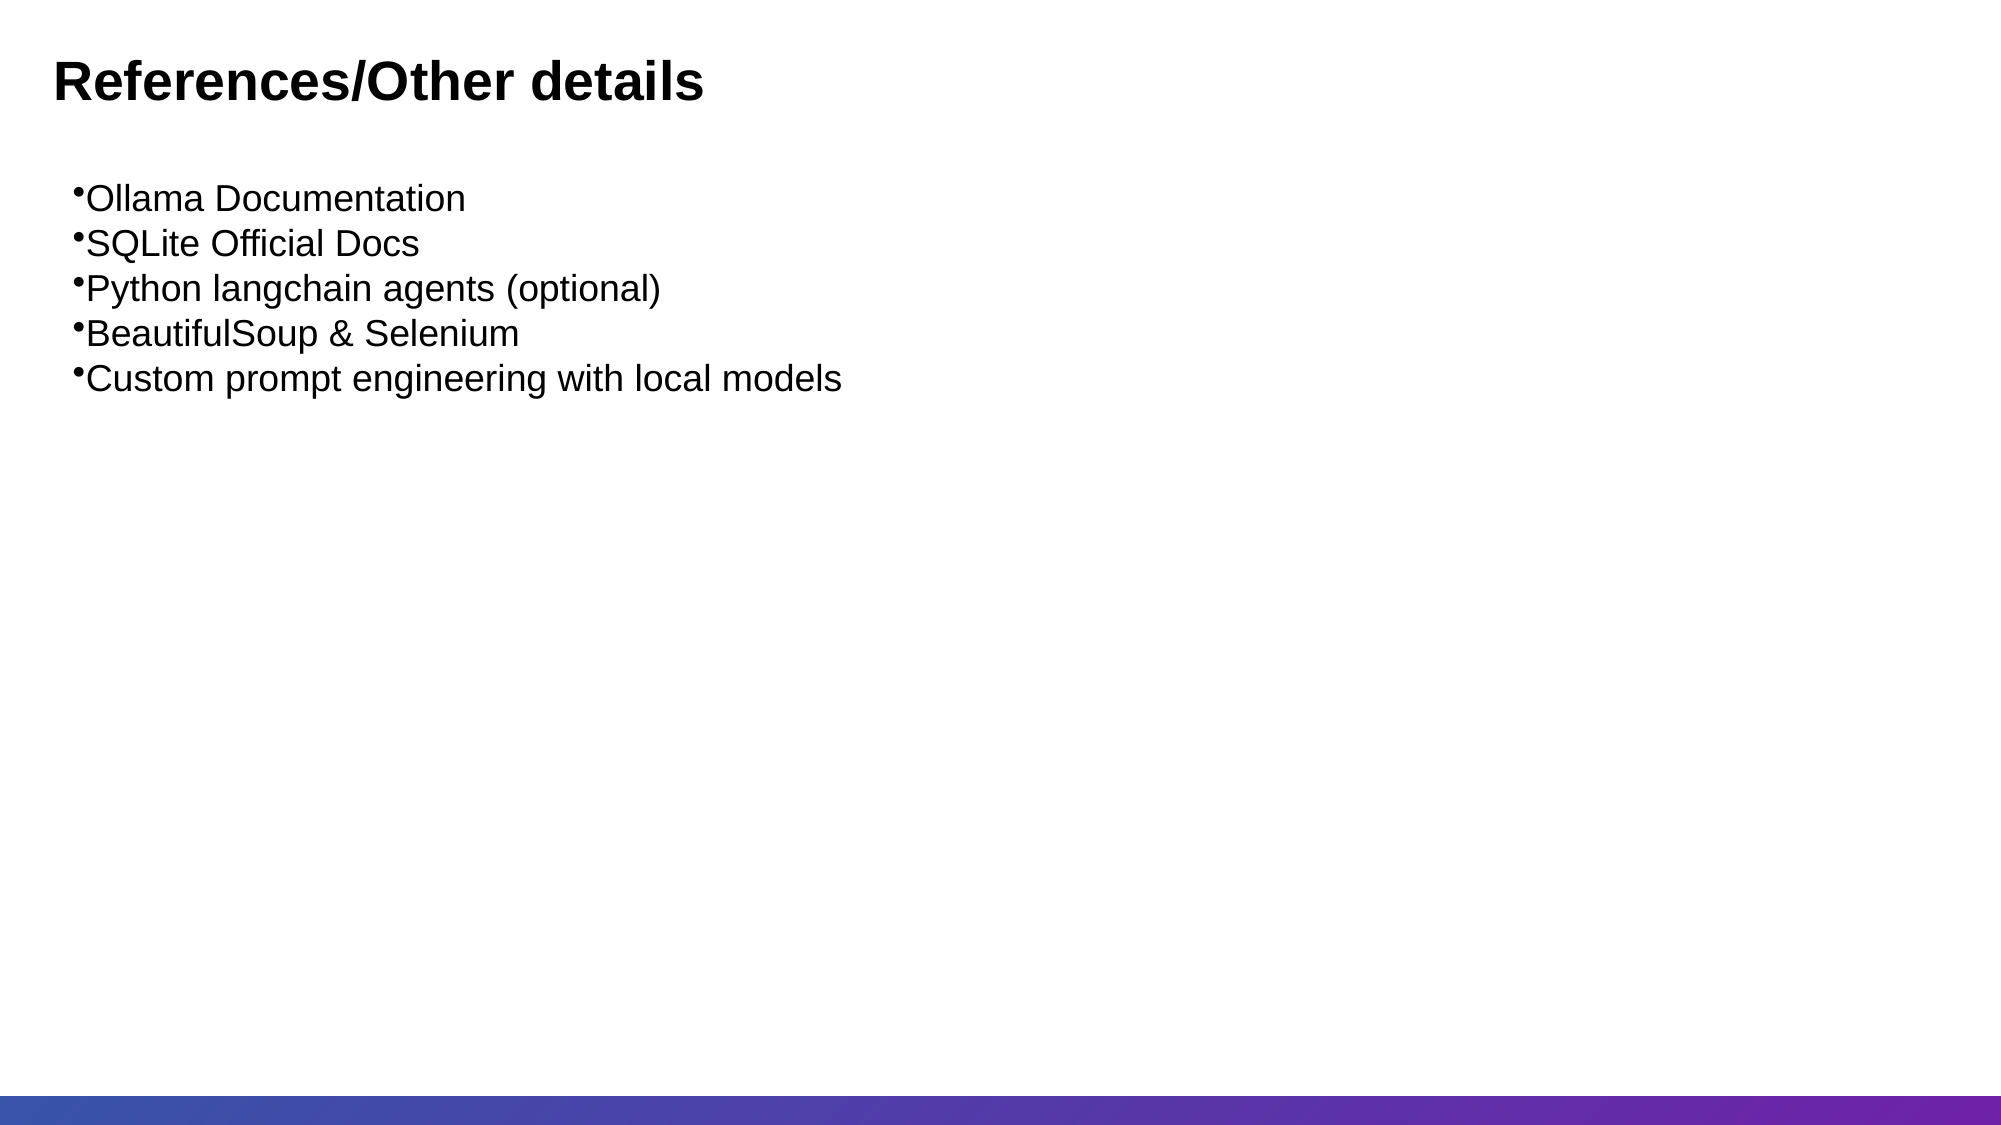

References/Other details
Ollama Documentation
SQLite Official Docs
Python langchain agents (optional)
BeautifulSoup & Selenium
Custom prompt engineering with local models